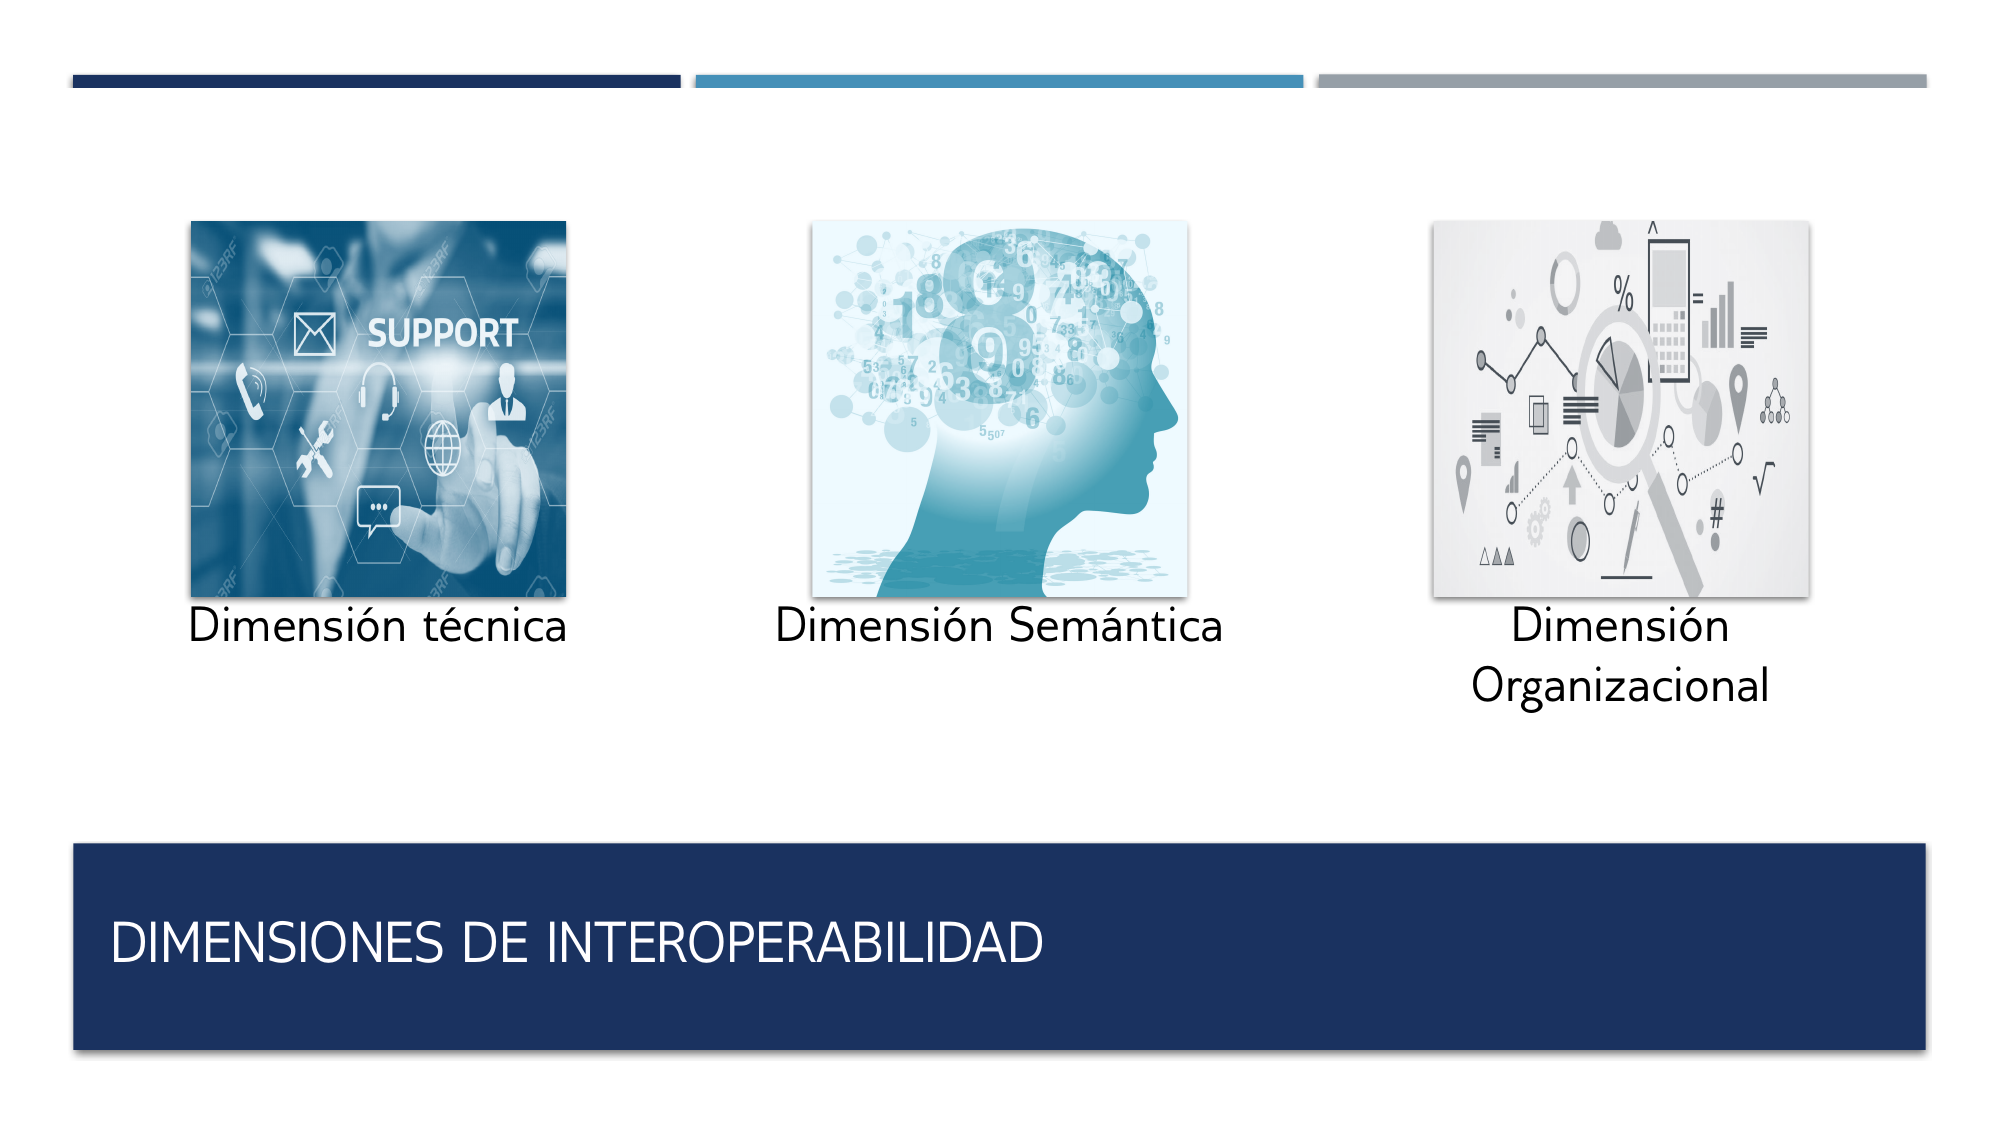

Dimensión técnica
Dimensión Semántica
Dimensión Organizacional

# Dimensiones de interoperabilidad